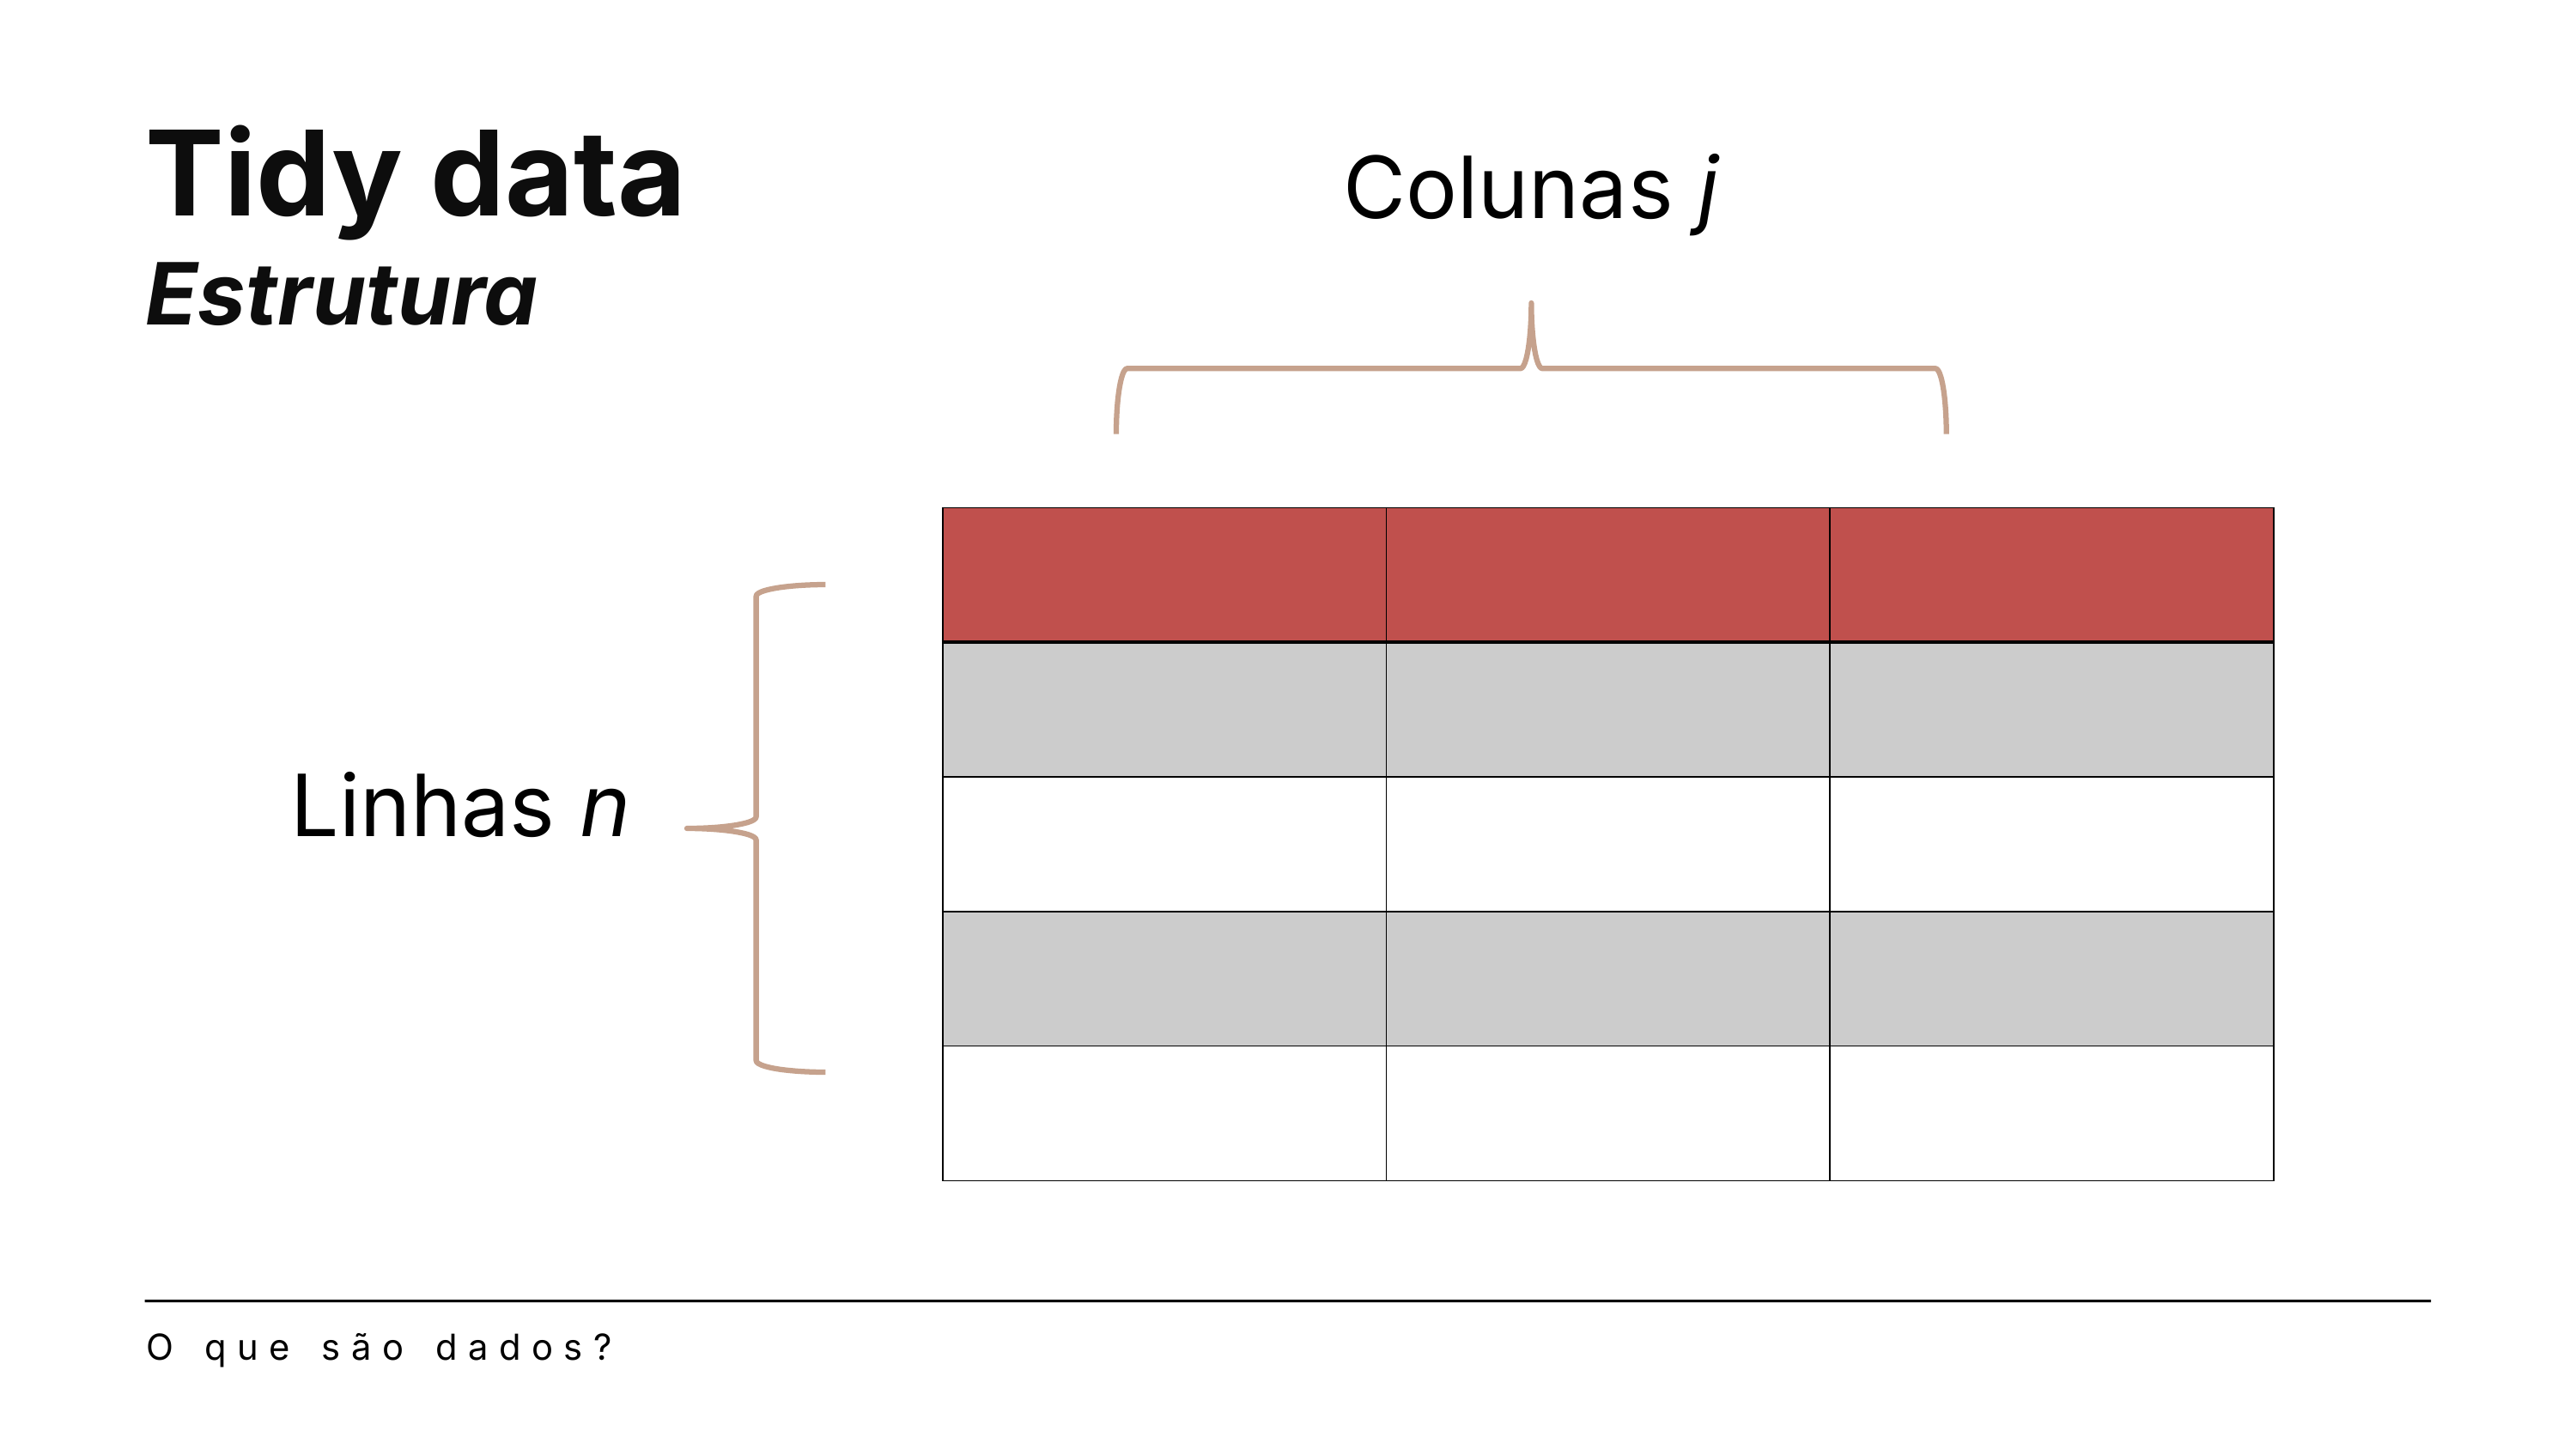

Tidy data
Estrutura
Colunas j
|  |  |  |
| --- | --- | --- |
|  |  |  |
|  |  |  |
|  |  |  |
|  |  |  |

Linhas n

O que são dados?